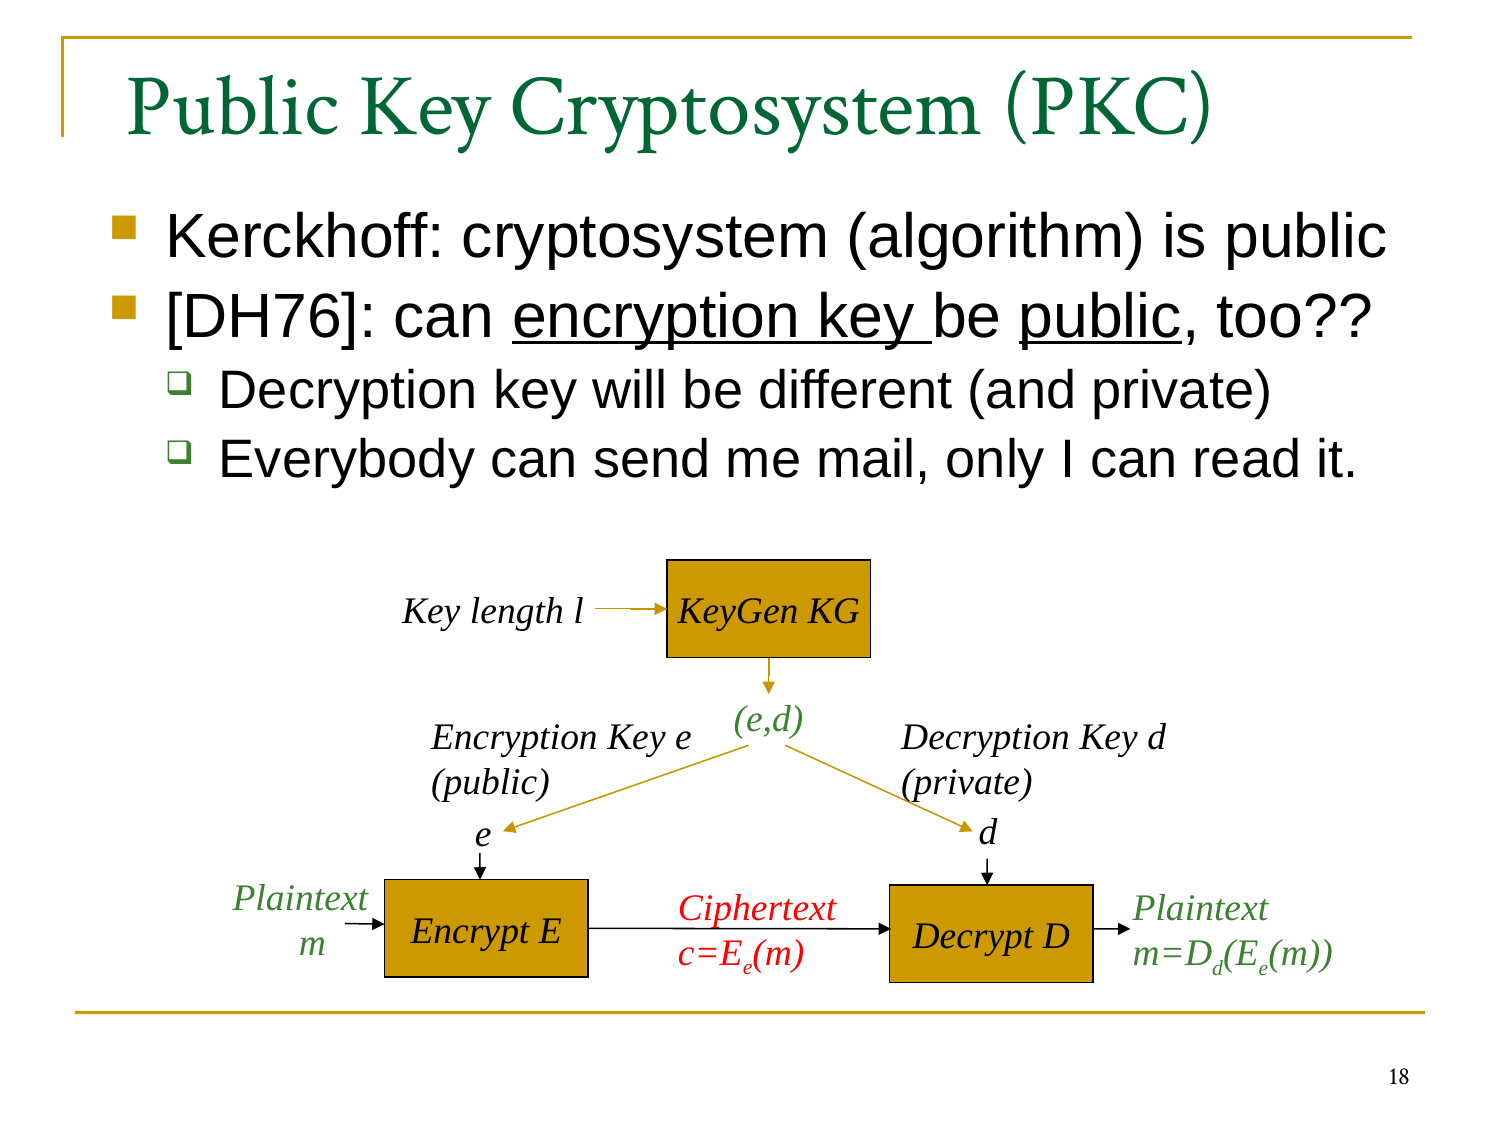

# Public Key Cryptosystem (PKC)
Kerckhoff: cryptosystem (algorithm) is public
[DH76]: can encryption key be public, too??
Decryption key will be different (and private)
Everybody can send me mail, only I can read it.
KeyGen KG
Key length l
(e,d)
Encryption Key e
(public)
Decryption Key d
(private)
d
e

Plaintext
       m
Ciphertext
c=Ee(m)
Plaintext
m=Dd(Ee(m))
Encrypt E
Decrypt D

18